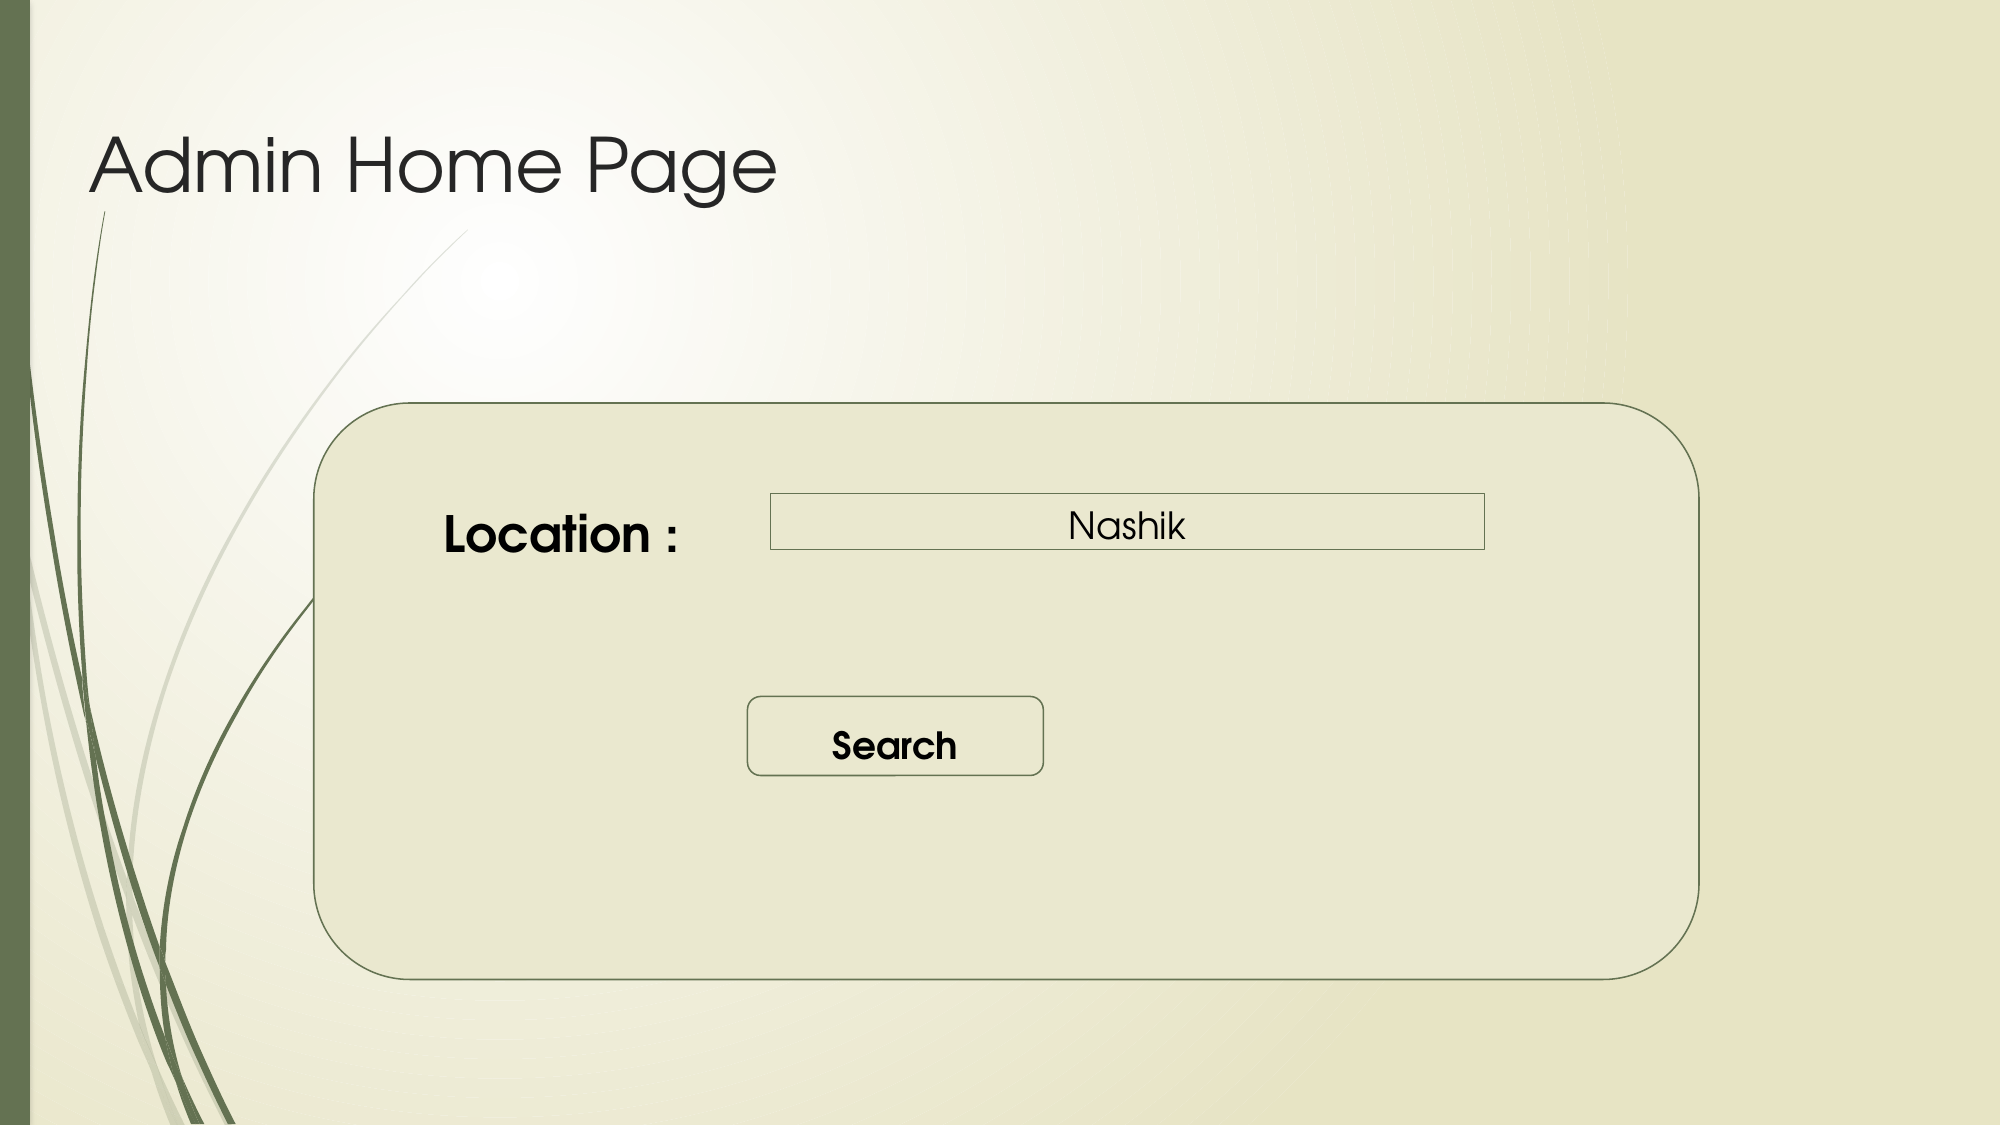

# Admin Home Page

Location :
Nashik

Search